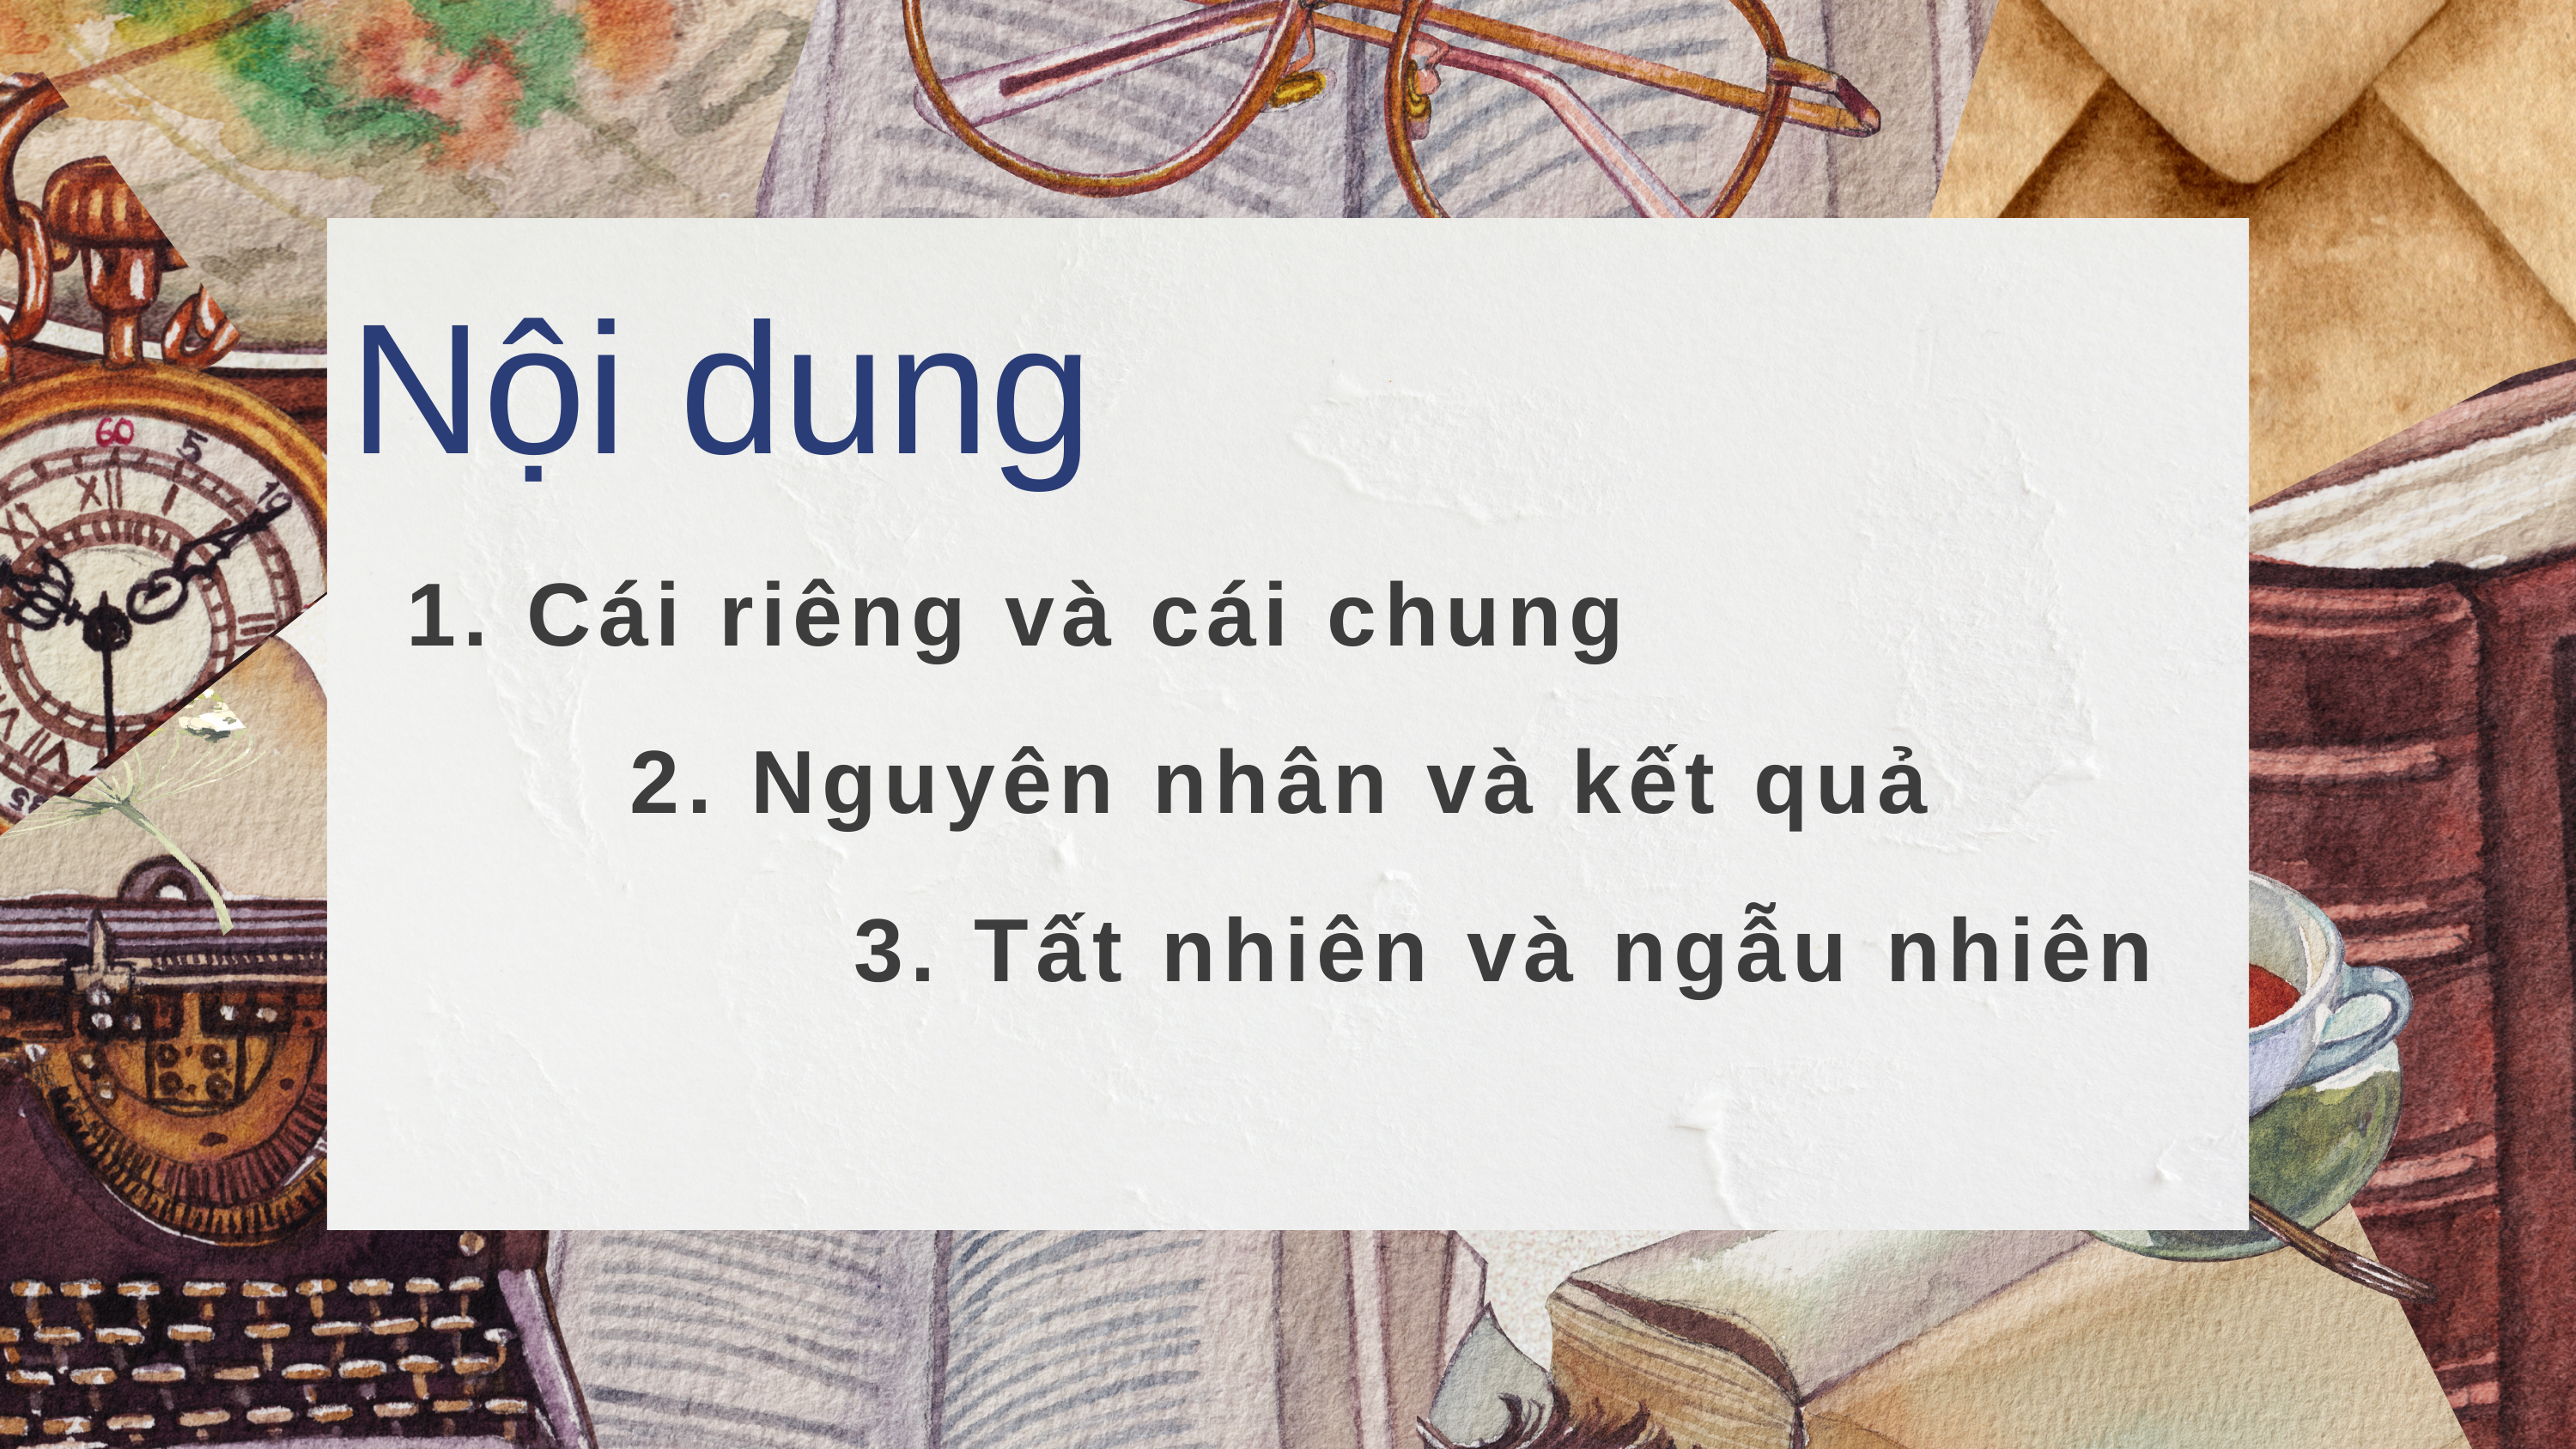

Nội dung

1. Cái riêng và cái chung
       2. Nguyên nhân và kết quả
              3. Tất nhiên và ngẫu nhiên